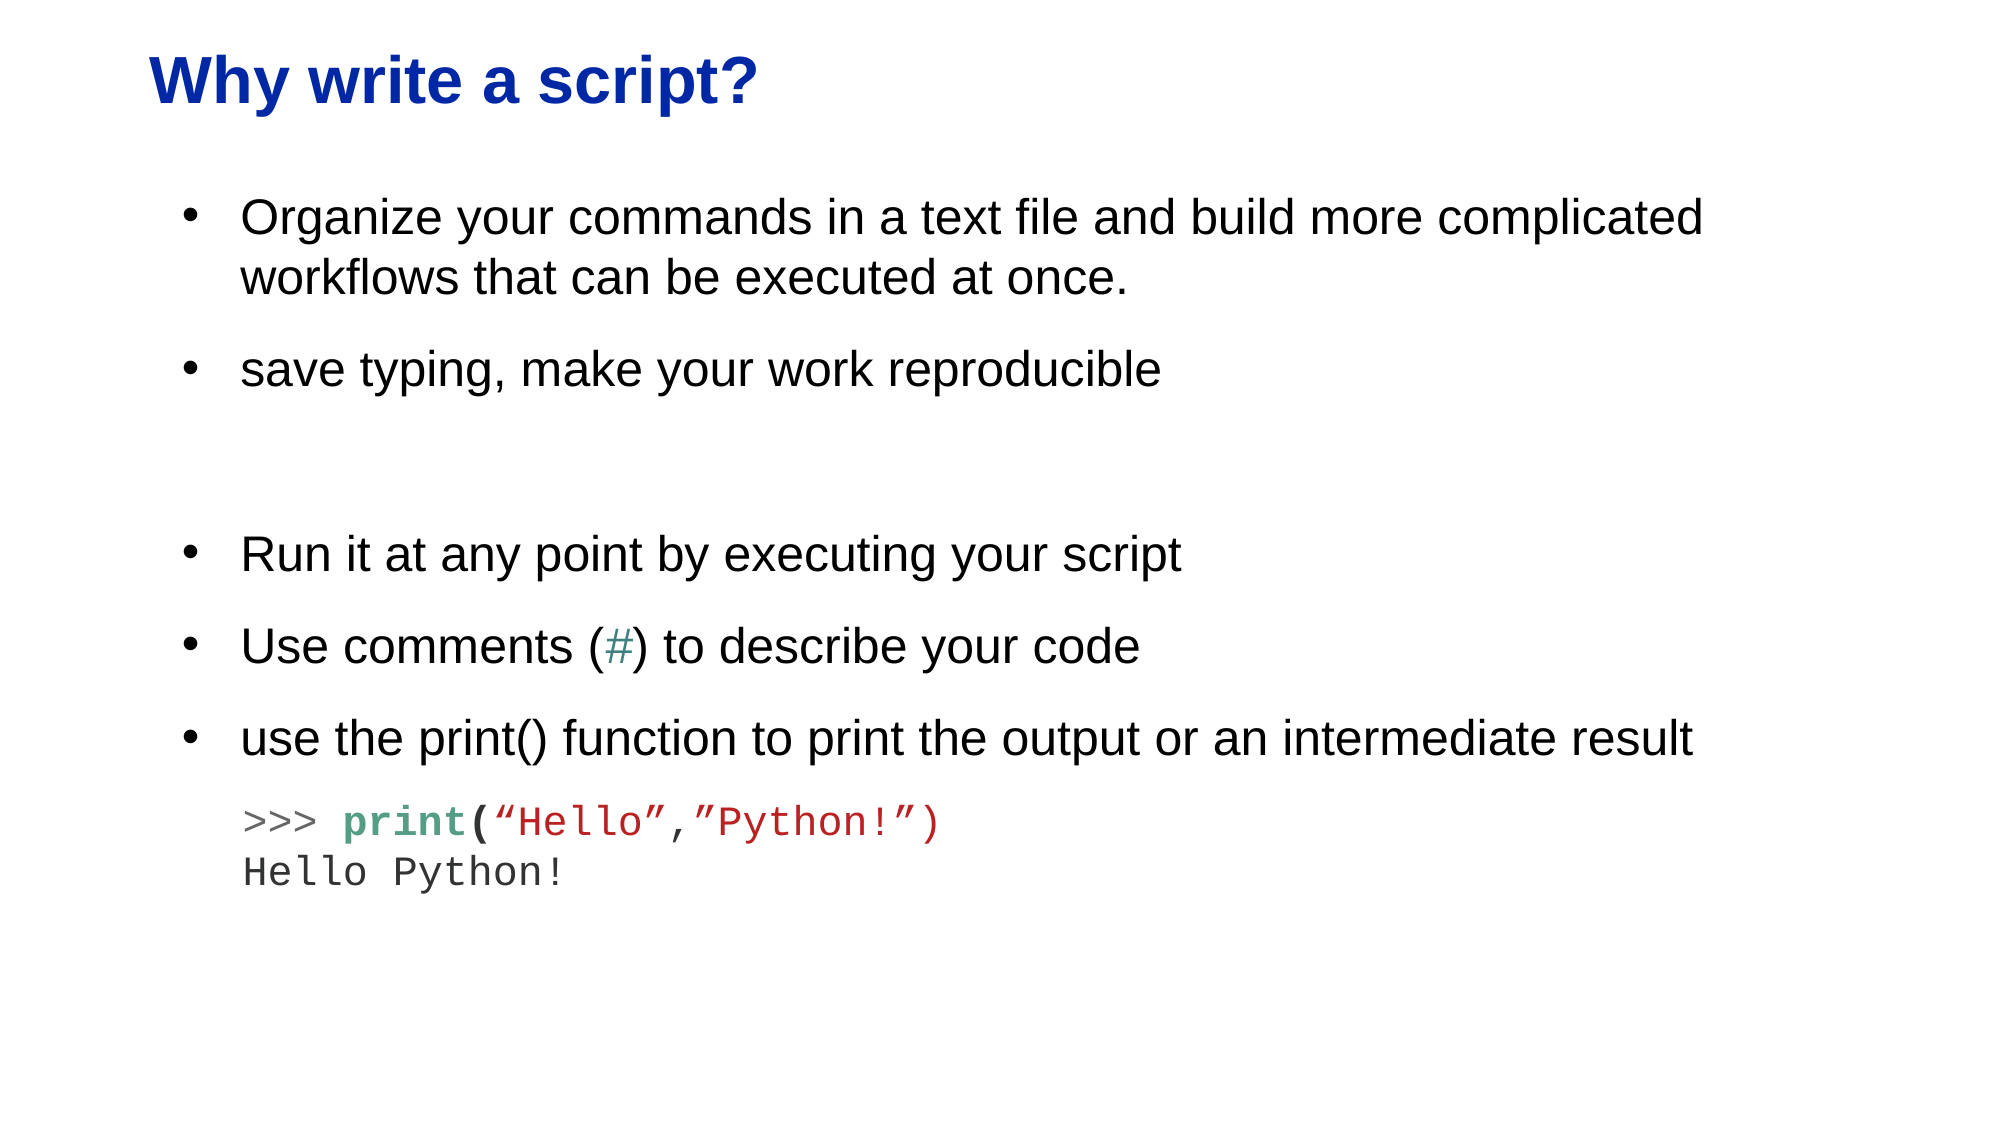

# Why write a script?
Organize your commands in a text file and build more complicated workflows that can be executed at once.
save typing, make your work reproducible

Run it at any point by executing your script
Use comments (#) to describe your code
use the print() function to print the output or an intermediate result
>>> print(“Hello”,”Python!”)
Hello Python!